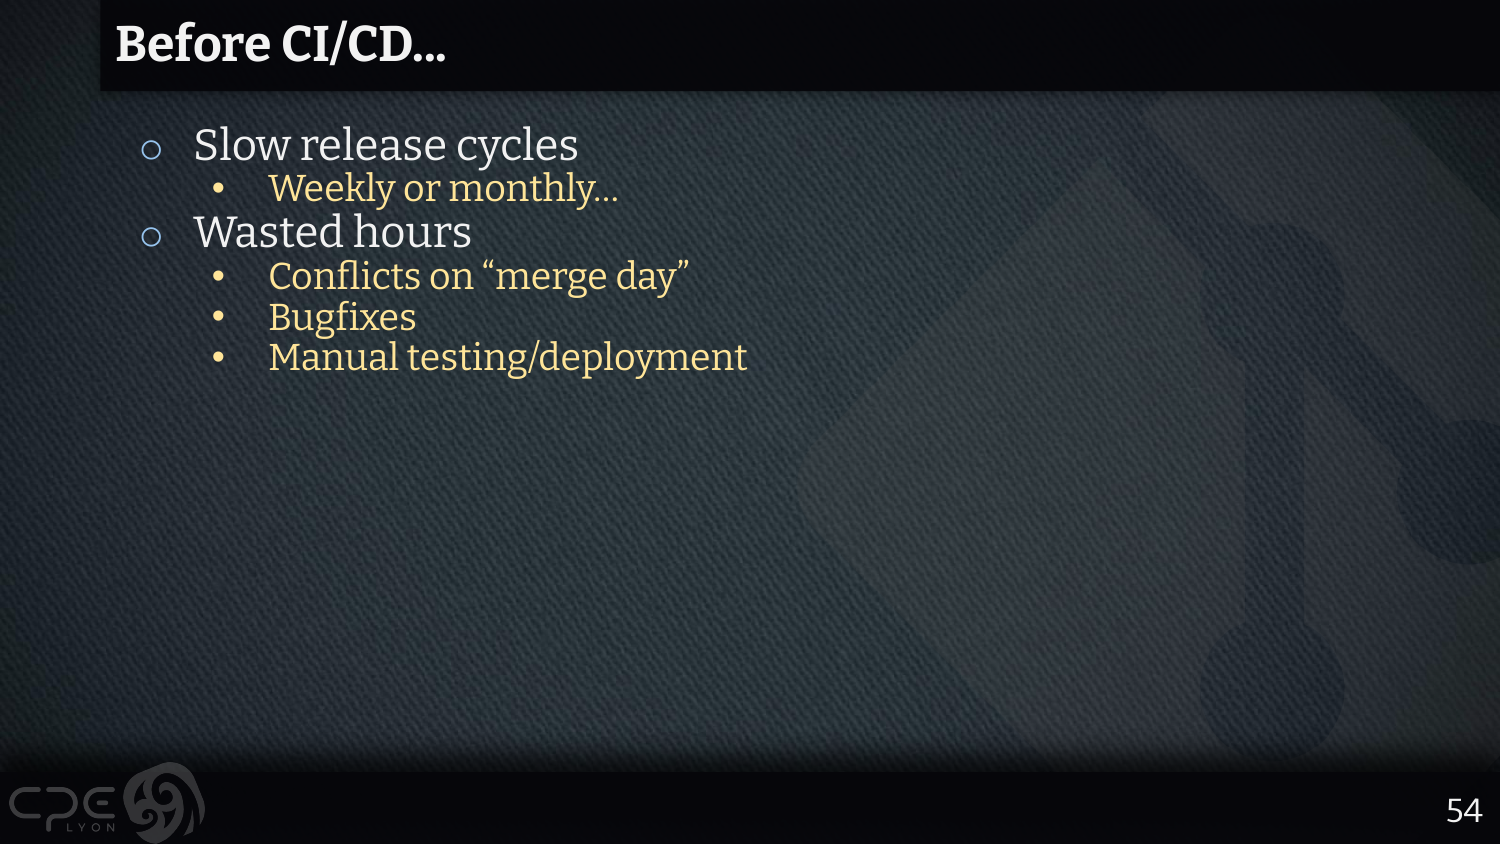

# Before CI/CD...
Slow release cycles
Weekly or monthly…
Wasted hours
Conflicts on “merge day”
Bugfixes
Manual testing/deployment